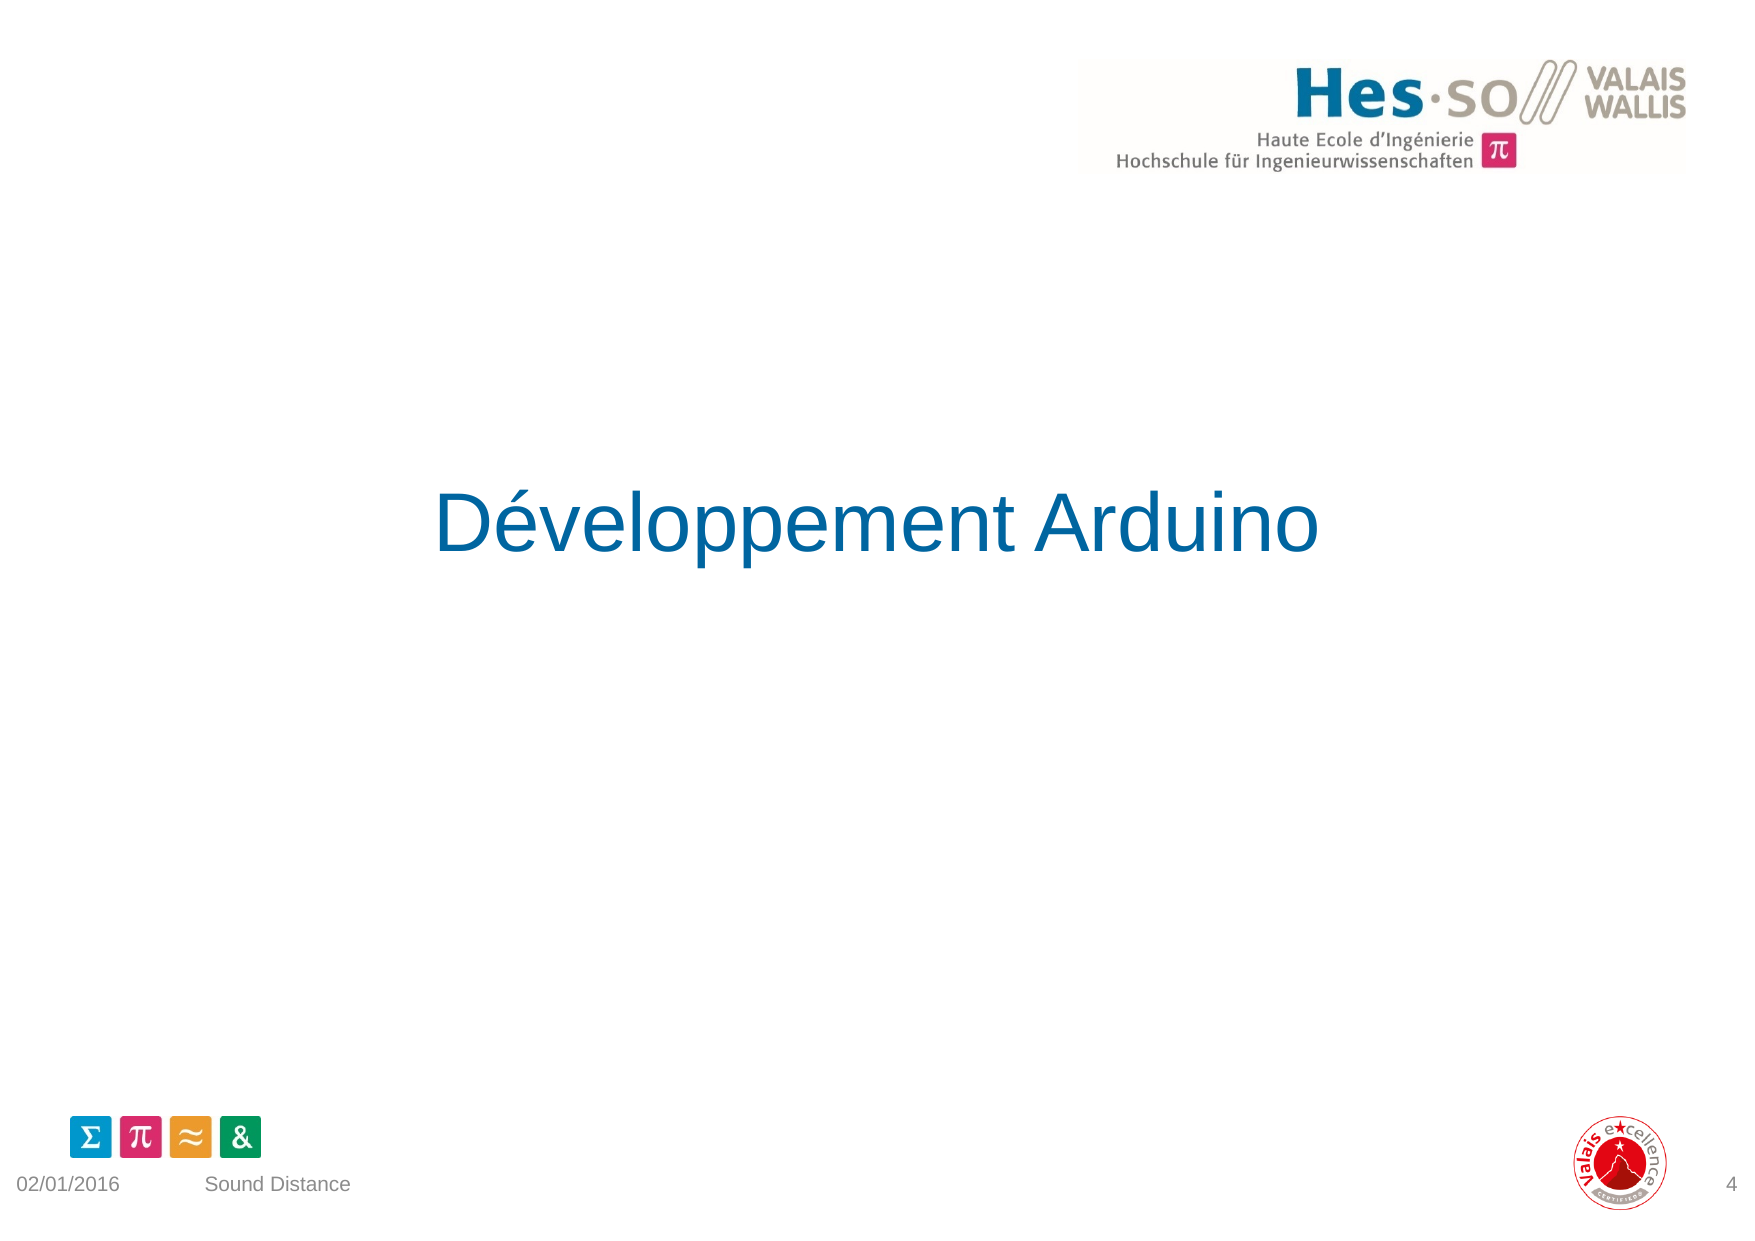

# Développement Arduino
02/01/2016
Sound Distance
4